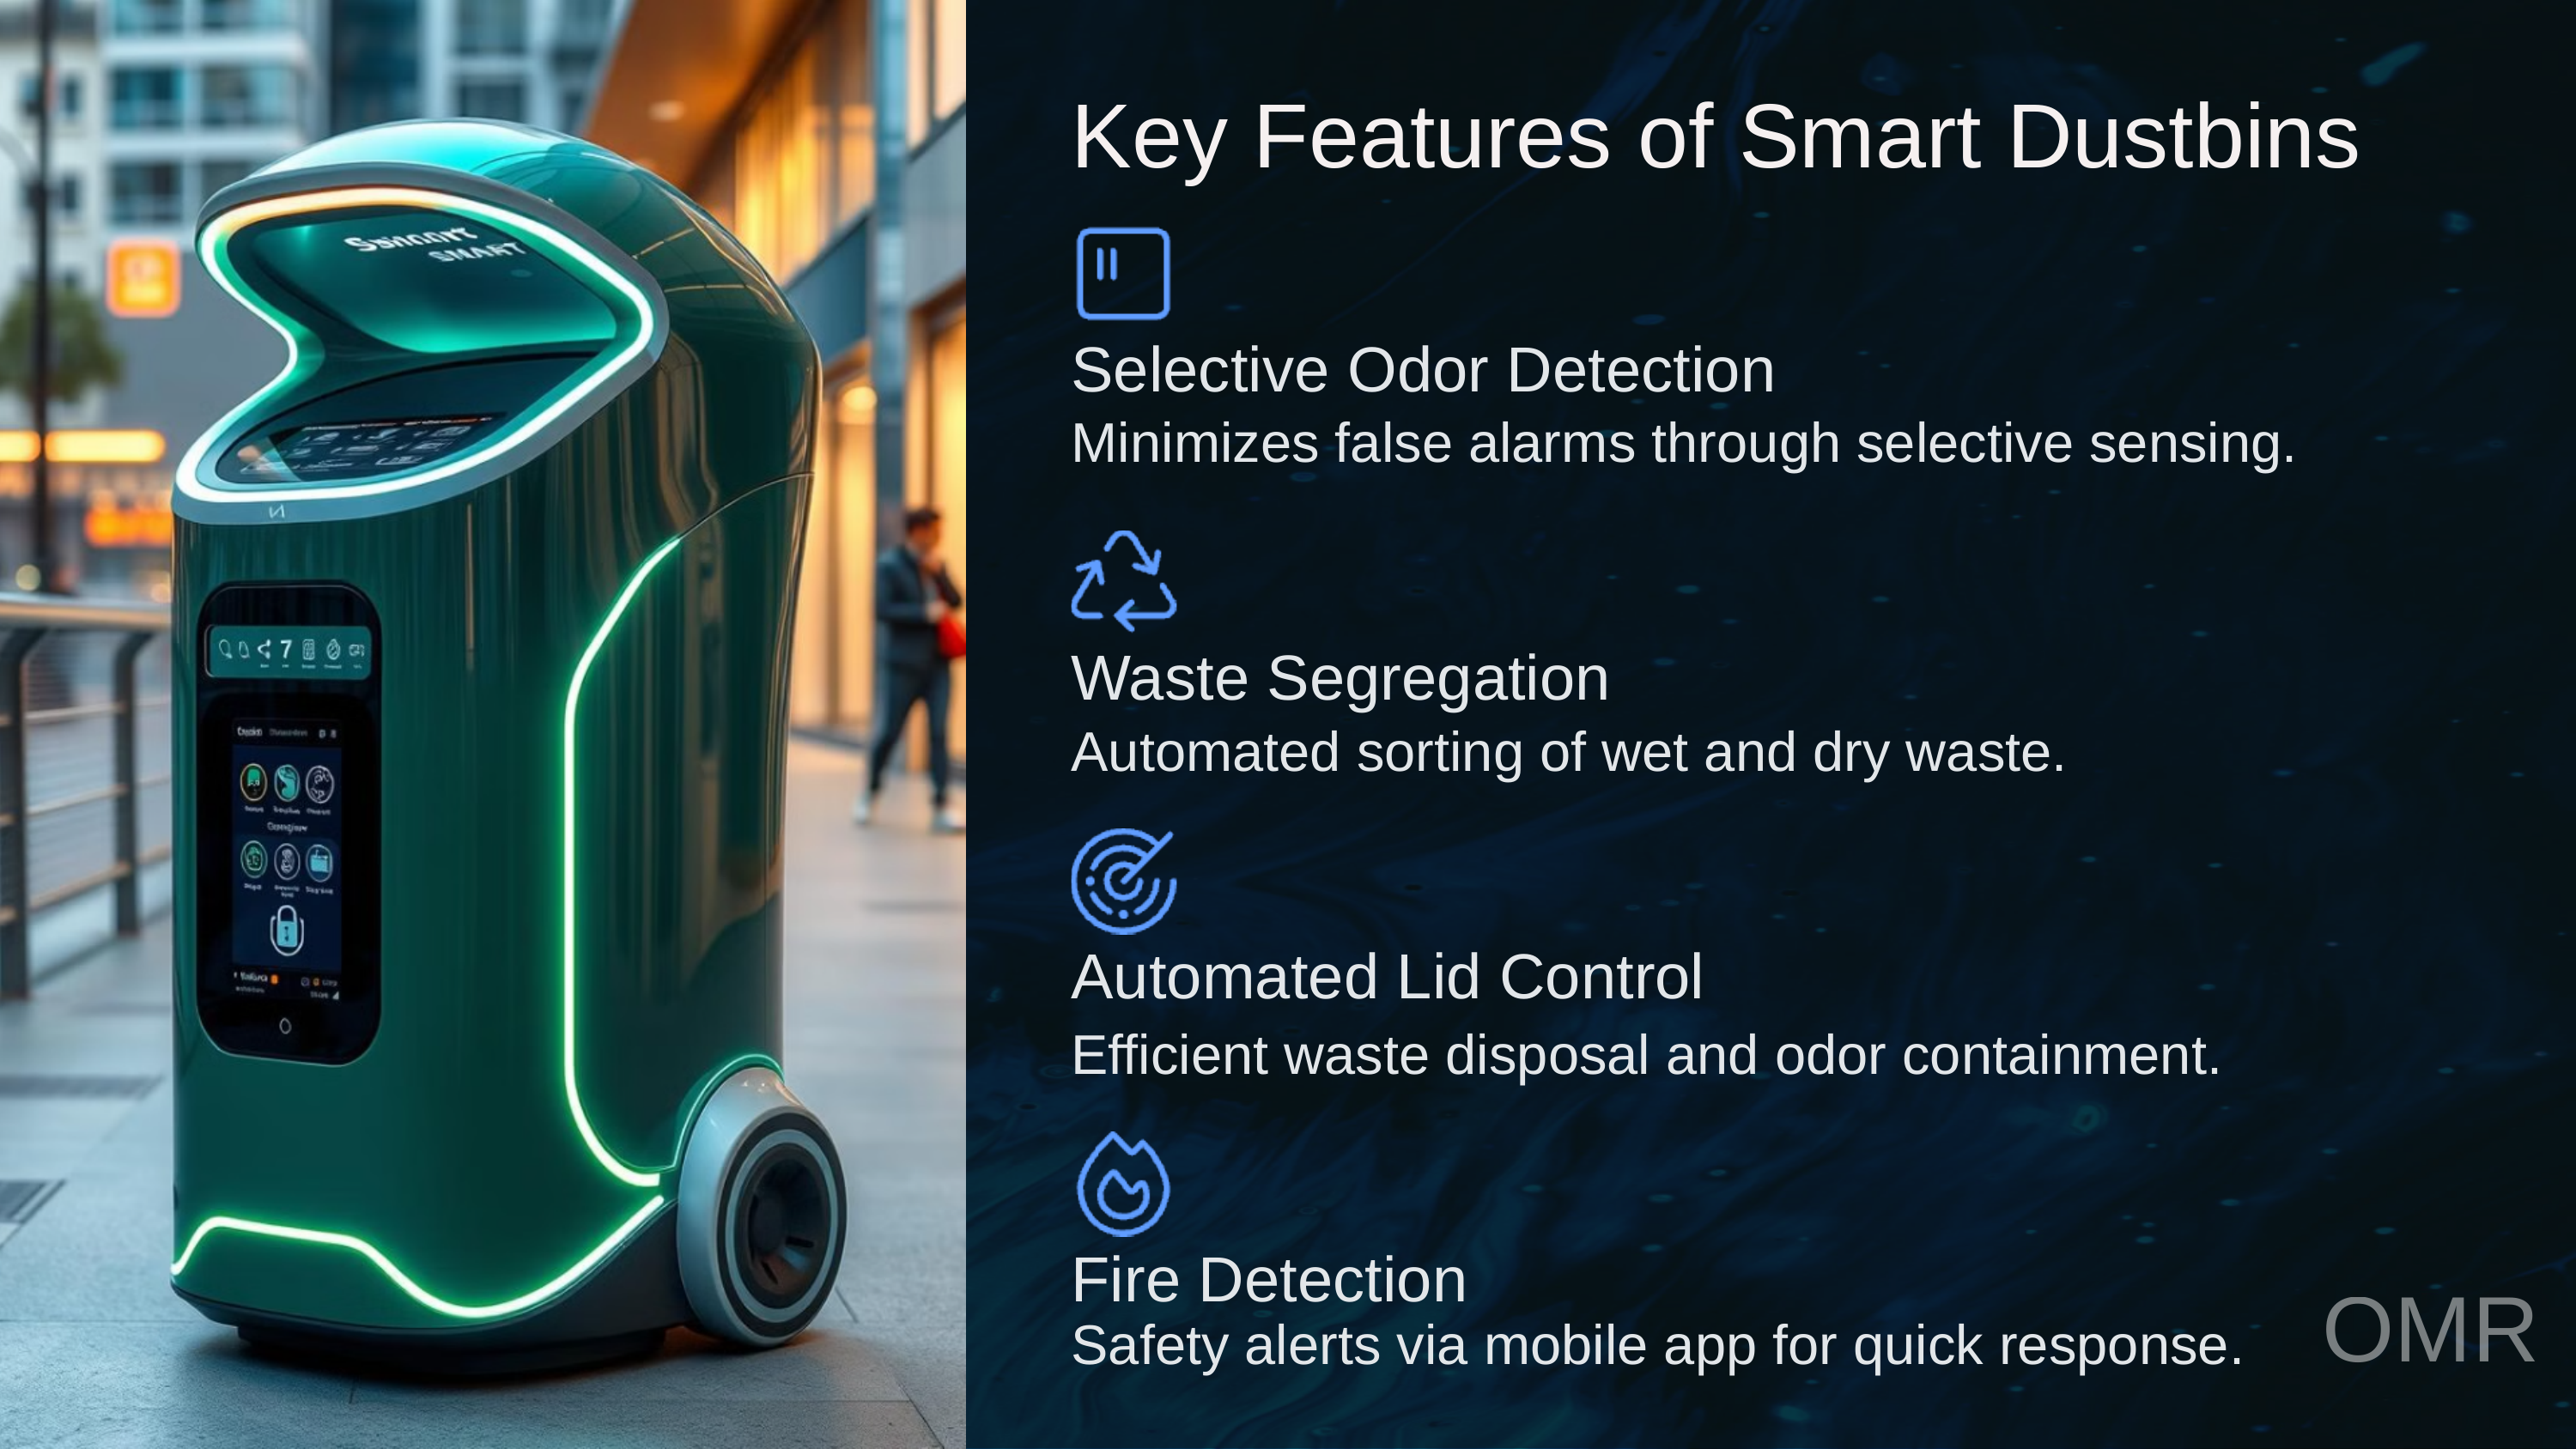

Key Features of Smart Dustbins

Selective Odor Detection
Minimizes false alarms through selective sensing.

Waste Segregation
Automated sorting of wet and dry waste.

Automated Lid Control
Efficient waste disposal and odor containment.

Fire Detection
OMR
Safety alerts via mobile app for quick response.